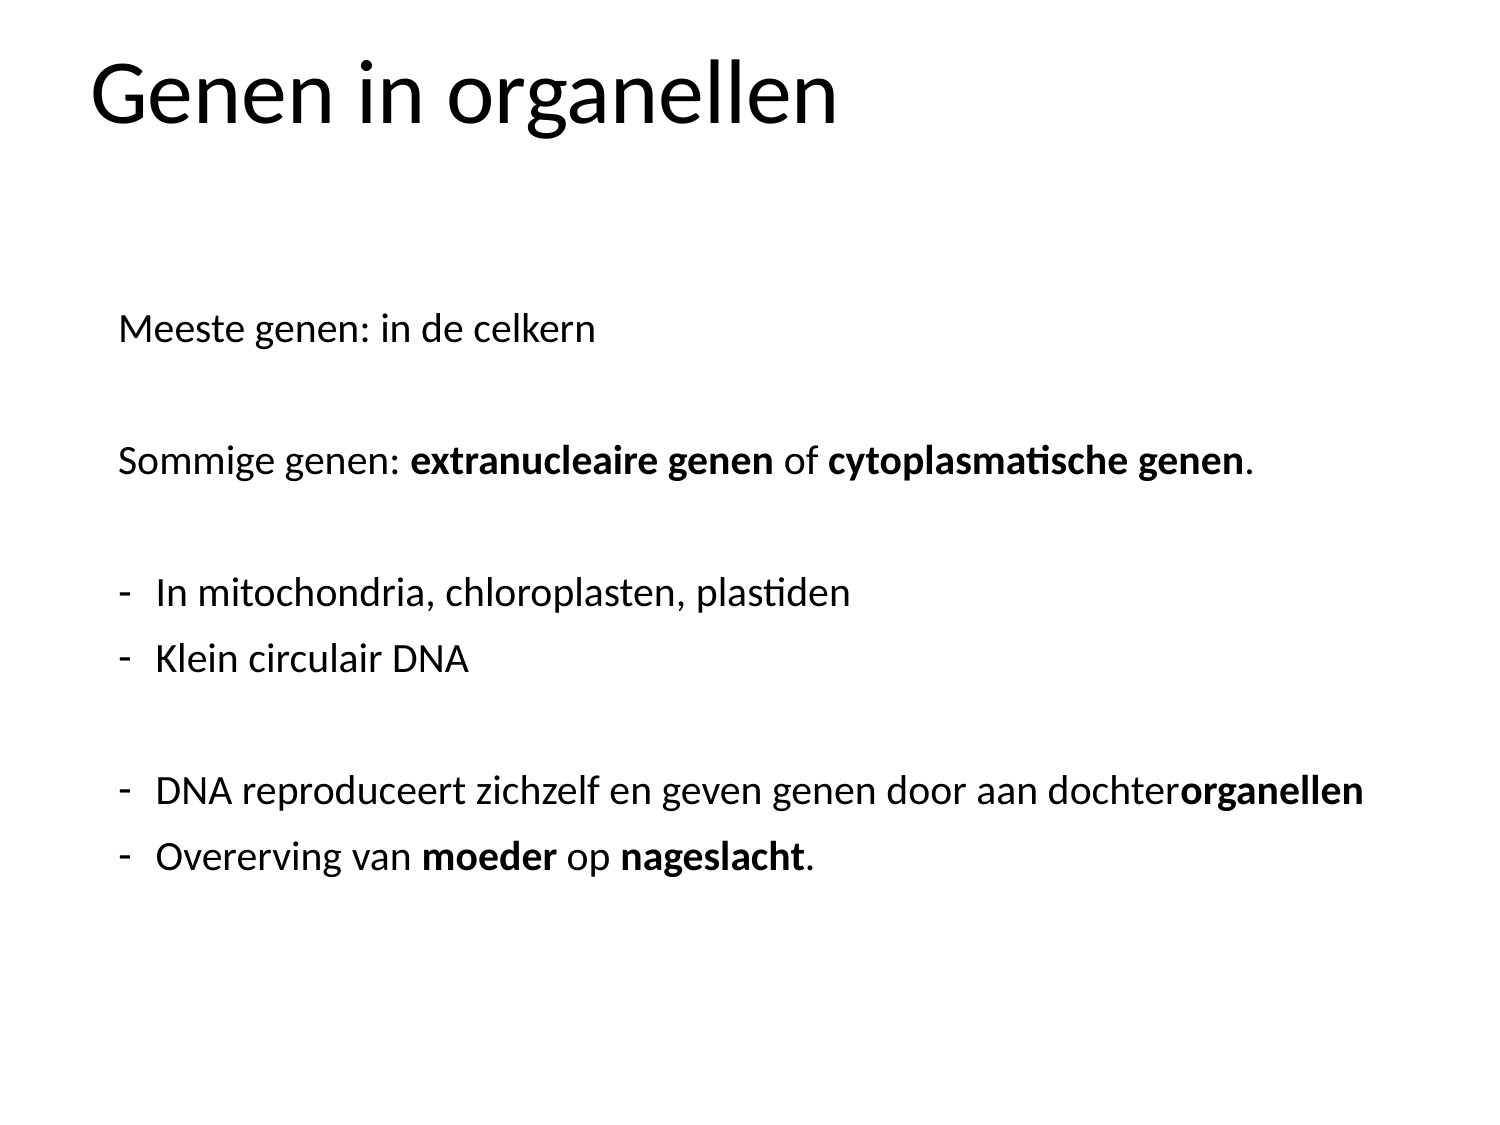

# Genen in organellen
Meeste genen: in de celkern

Sommige genen: extranucleaire genen of cytoplasmatische genen.

In mitochondria, chloroplasten, plastiden
Klein circulair DNA

DNA reproduceert zichzelf en geven genen door aan dochterorganellen
Overerving van moeder op nageslacht.